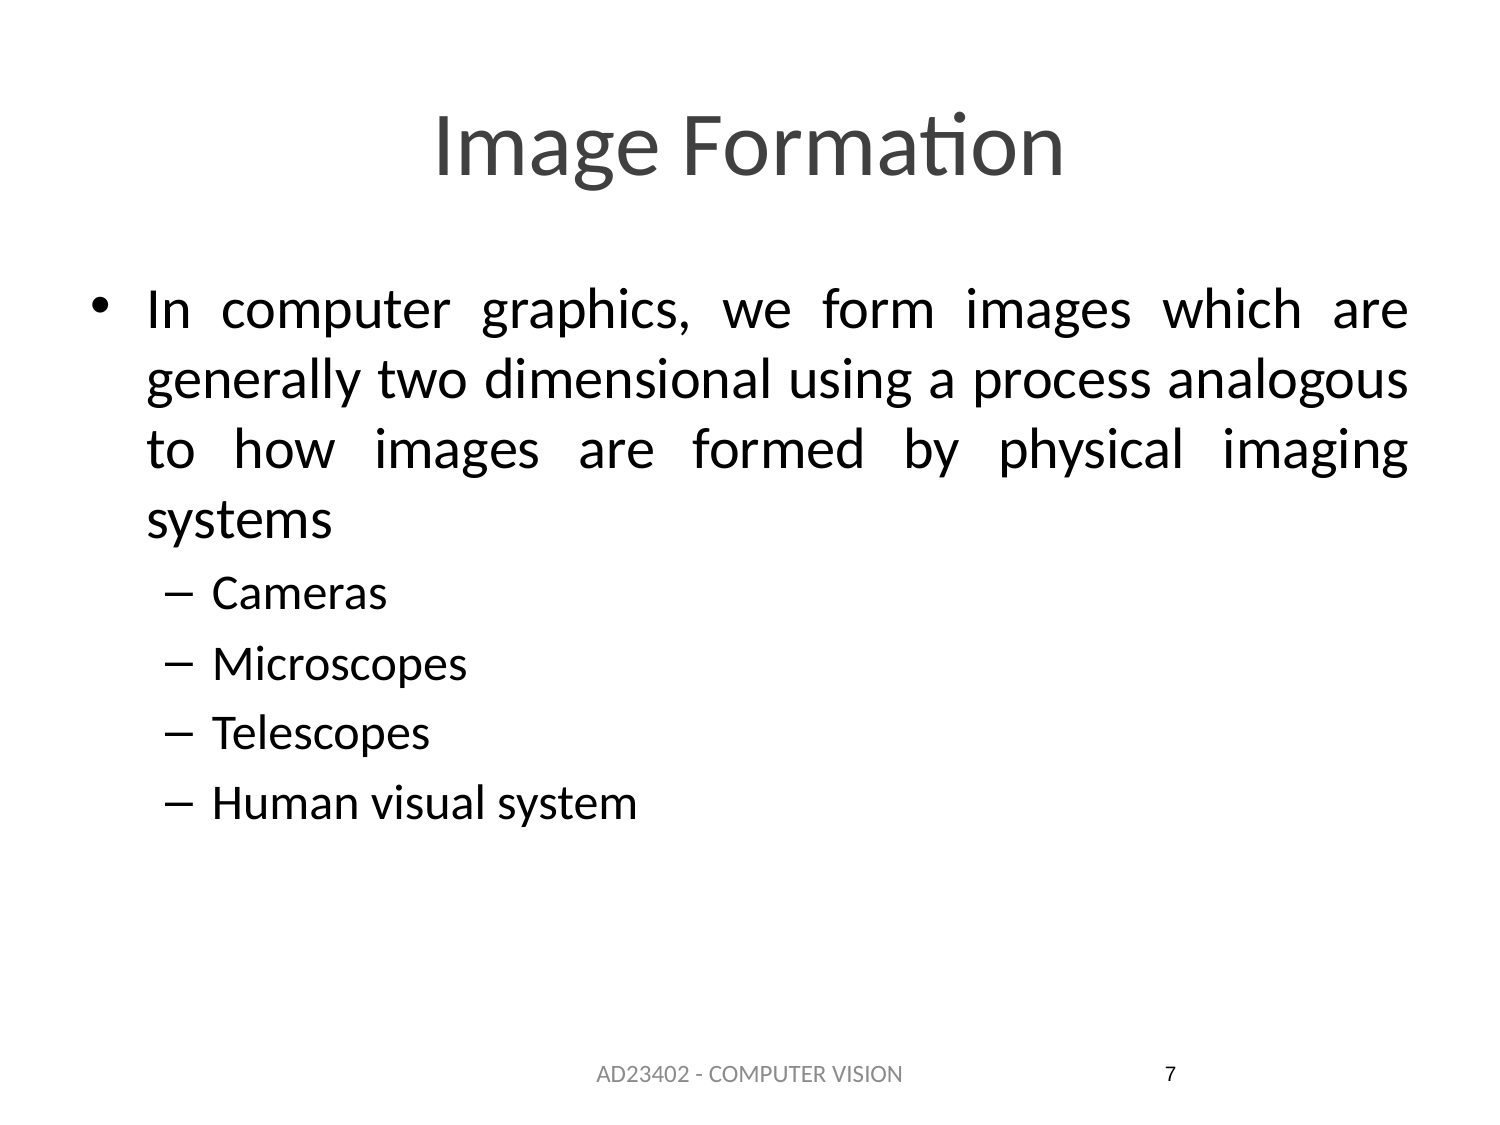

# Image Formation
In computer graphics, we form images which are generally two dimensional using a process analogous to how images are formed by physical imaging systems
Cameras
Microscopes
Telescopes
Human visual system
AD23402 - COMPUTER VISION
7